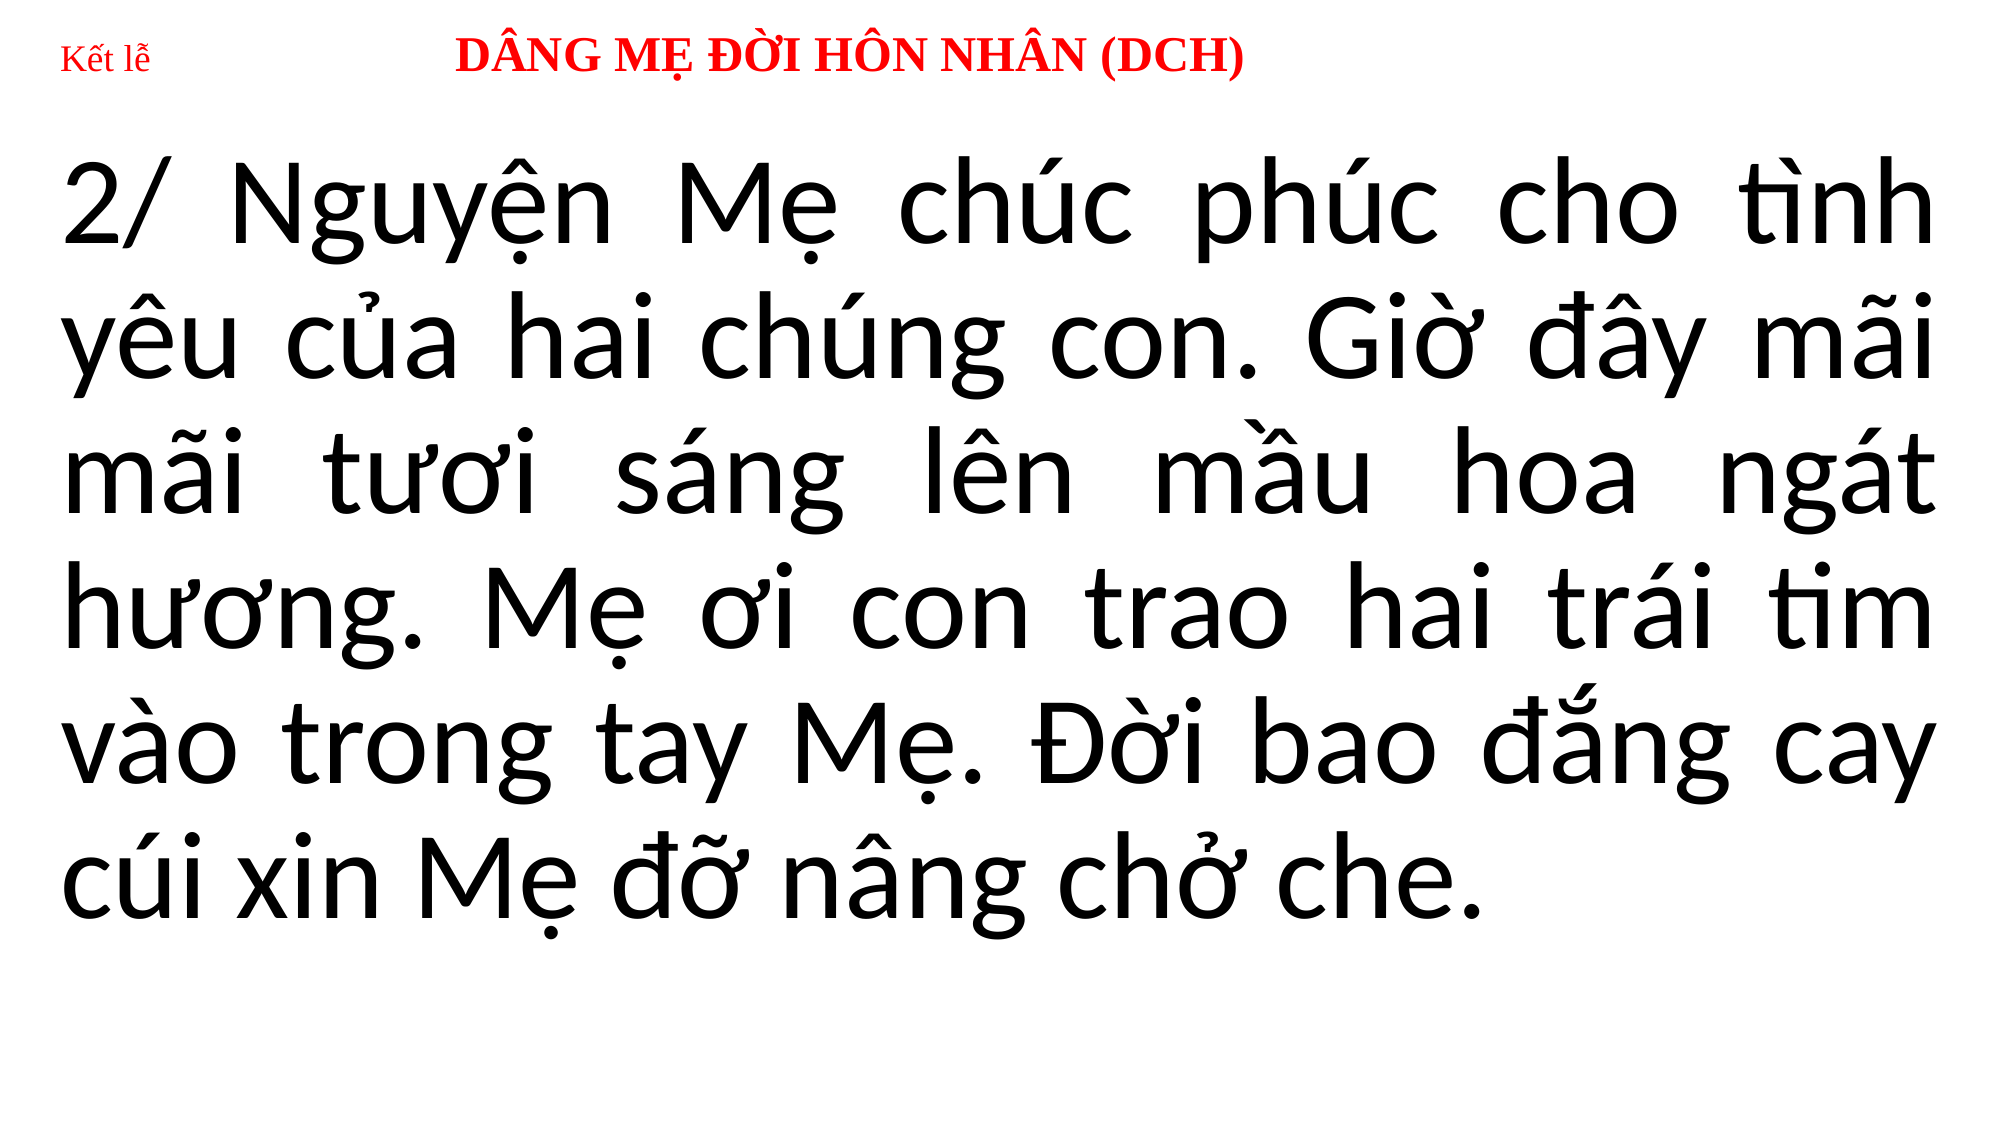

# Kết lễ                                DÂNG MẸ ĐỜI HÔN NHÂN (DCH)
2/ Nguyện Mẹ chúc phúc cho tình yêu của hai chúng con. Giờ đây mãi mãi tươi sáng lên mầu hoa ngát hương. Mẹ ơi con trao hai trái tim vào trong tay Mẹ. Đời bao đắng cay cúi xin Mẹ đỡ nâng chở che.